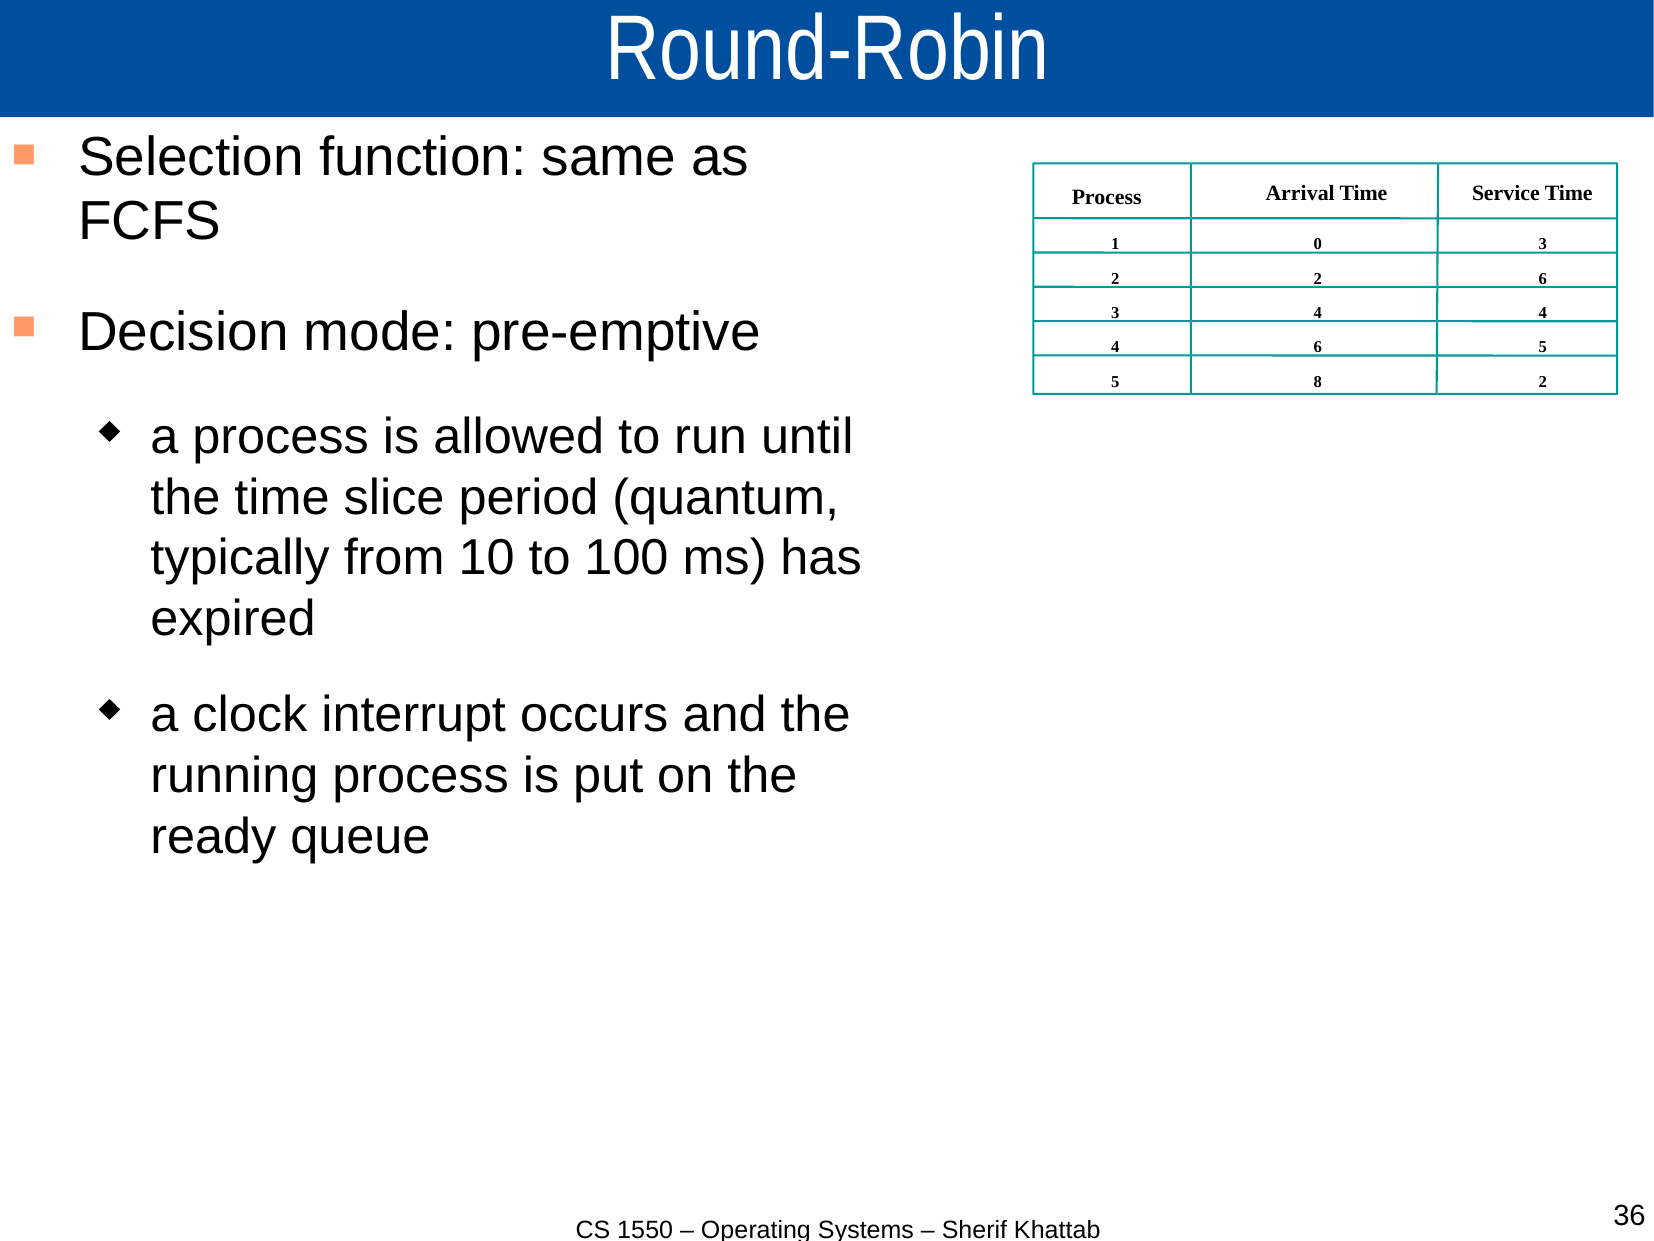

# Round-Robin
Selection function: same as FCFS
Decision mode: pre-emptive
a process is allowed to run until the time slice period (quantum, typically from 10 to 100 ms) has expired
a clock interrupt occurs and the running process is put on the ready queue

Arrival Time
Service Time
Process

1
0
3

2
2
6

3
4
4

4
6
5

5
8
2
CS 1550 – Operating Systems – Sherif Khattab
36